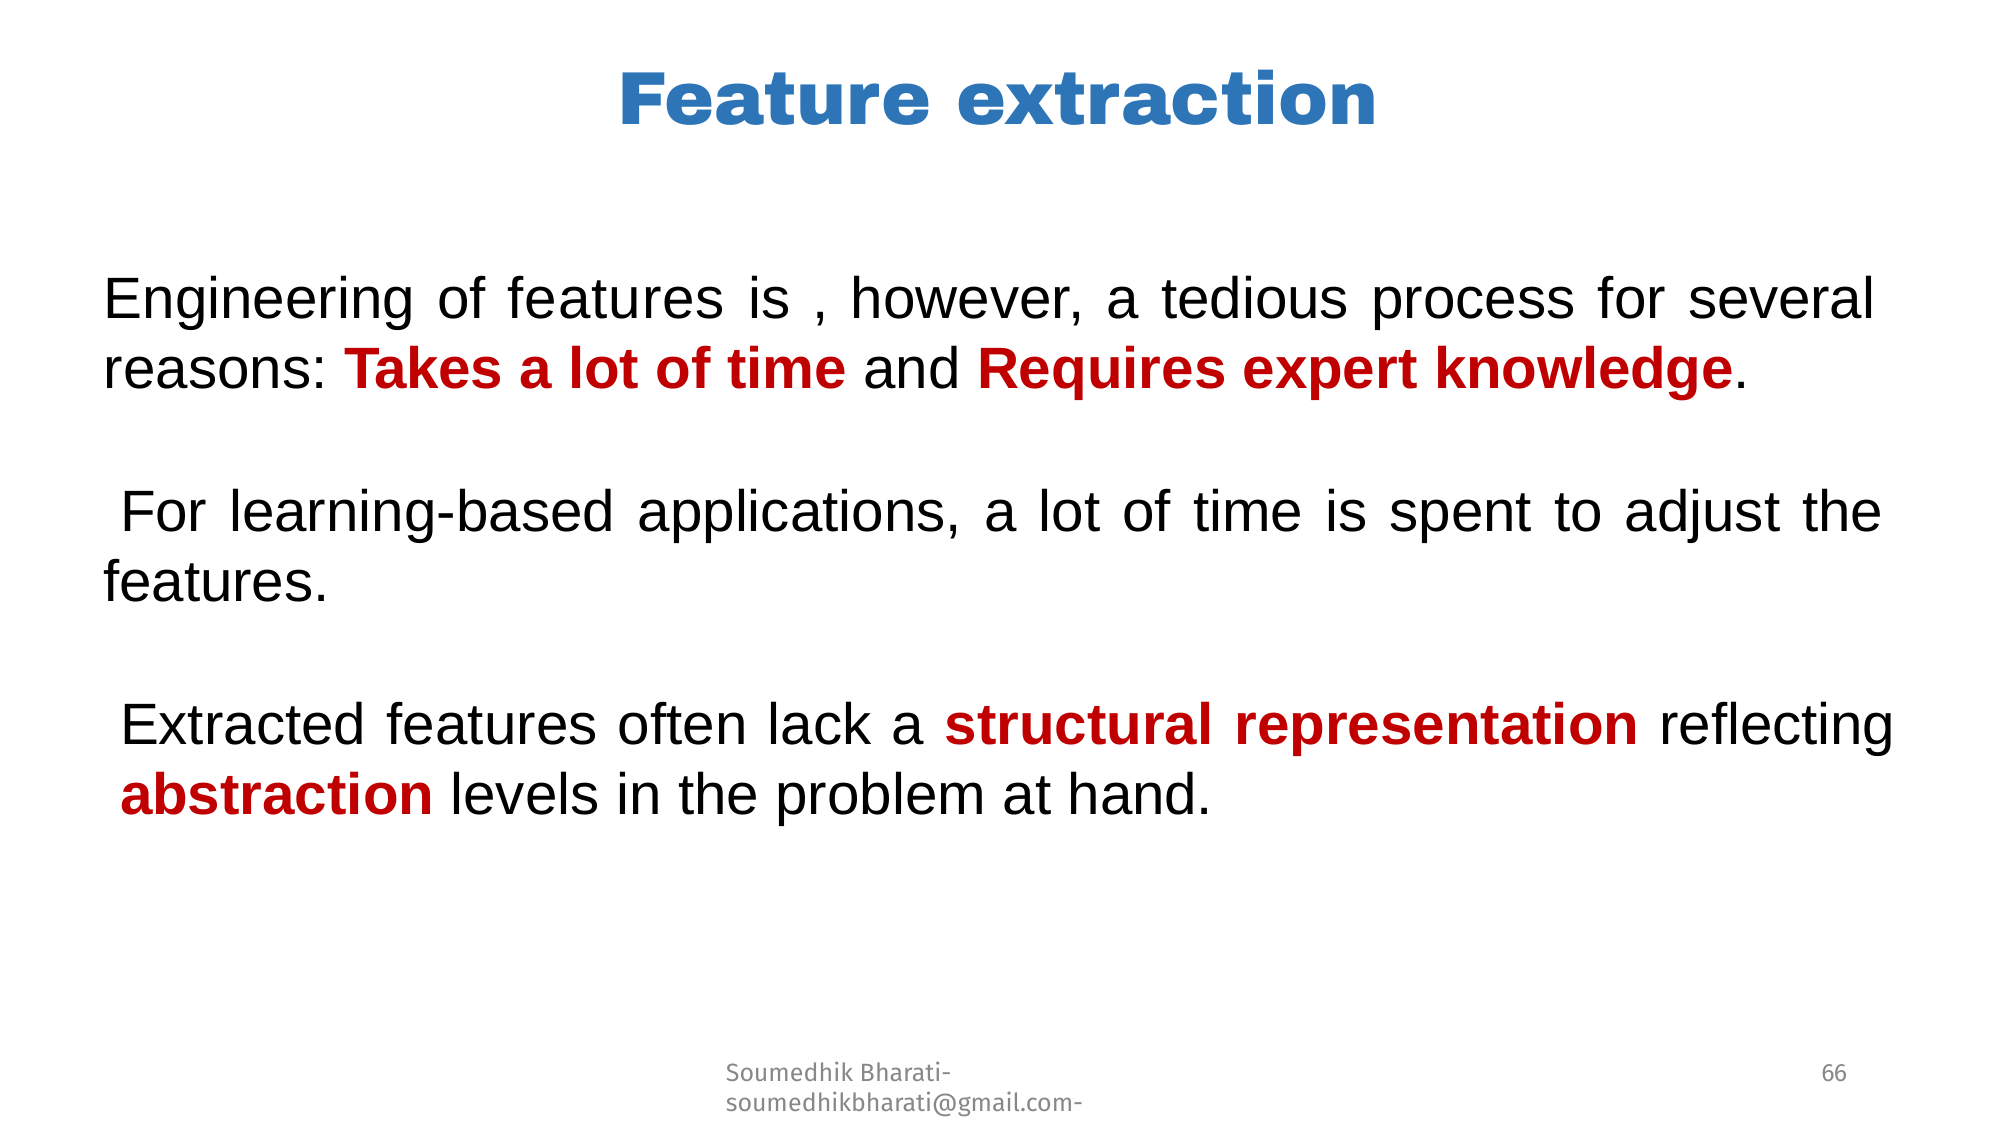

# Feature extraction
Engineering of features is , however, a tedious process for several reasons: Takes a lot of time and Requires expert knowledge.

For learning-based applications, a lot of time is spent to adjust the features.

Extracted features often lack a structural representation reflecting
abstraction levels in the problem at hand.
Soumedhik Bharati- soumedhikbharati@gmail.com-
66